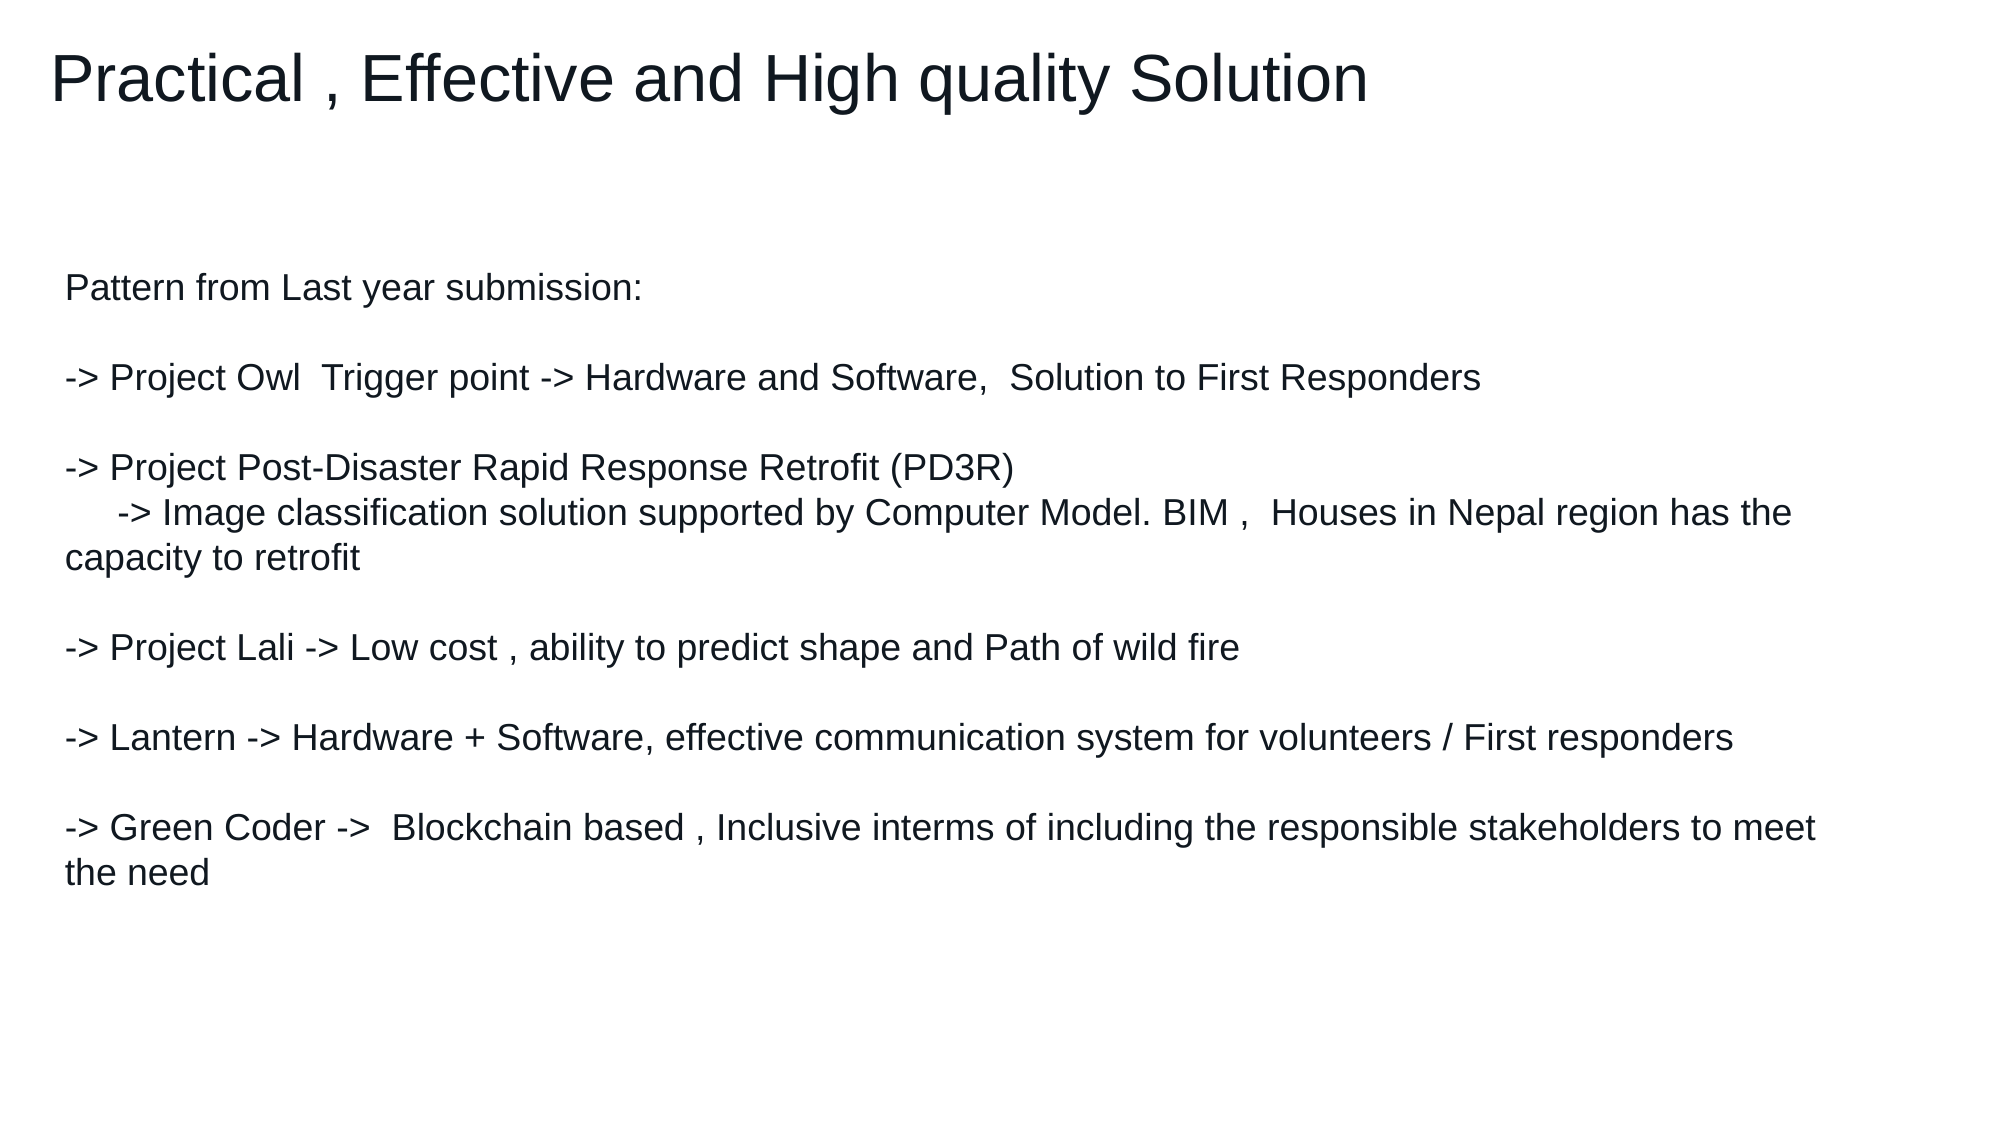

# Practical , Effective and High quality Solution
Pattern from Last year submission:

-> Project Owl  Trigger point -> Hardware and Software,  Solution to First Responders

-> Project Post-Disaster Rapid Response Retrofit (PD3R)
     -> Image classification solution supported by Computer Model. BIM ,  Houses in Nepal region has the capacity to retrofit

-> Project Lali -> Low cost , ability to predict shape and Path of wild fire

-> Lantern -> Hardware + Software, effective communication system for volunteers / First responders

-> Green Coder ->  Blockchain based , Inclusive interms of including the responsible stakeholders to meet the need
25